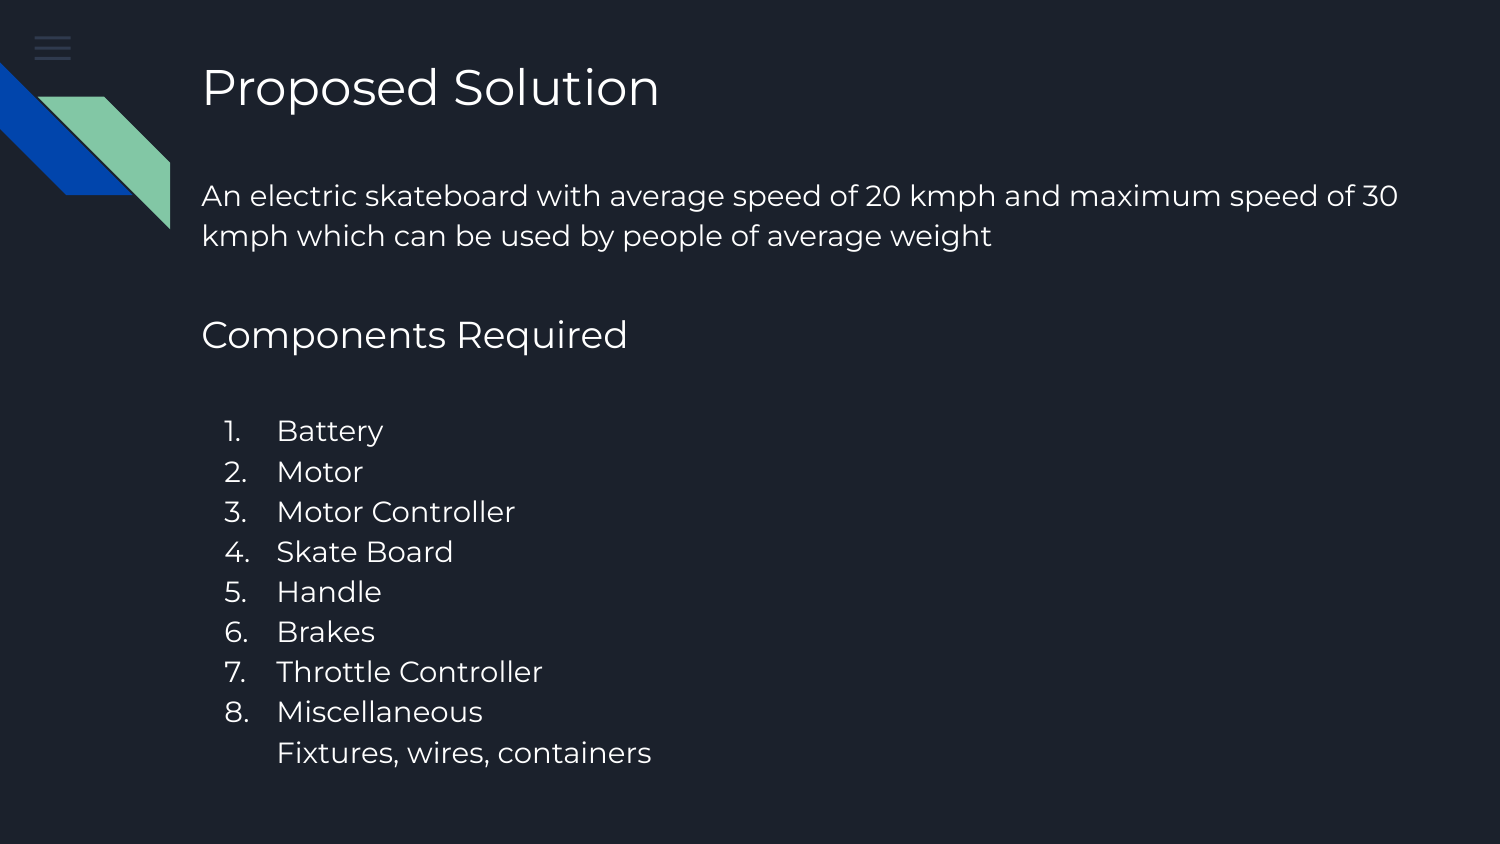

# Proposed Solution
An electric skateboard with average speed of 20 kmph and maximum speed of 30 kmph which can be used by people of average weight

Components Required

Battery
Motor
Motor Controller
Skate Board
Handle
Brakes
Throttle Controller
Miscellaneous
Fixtures, wires, containers